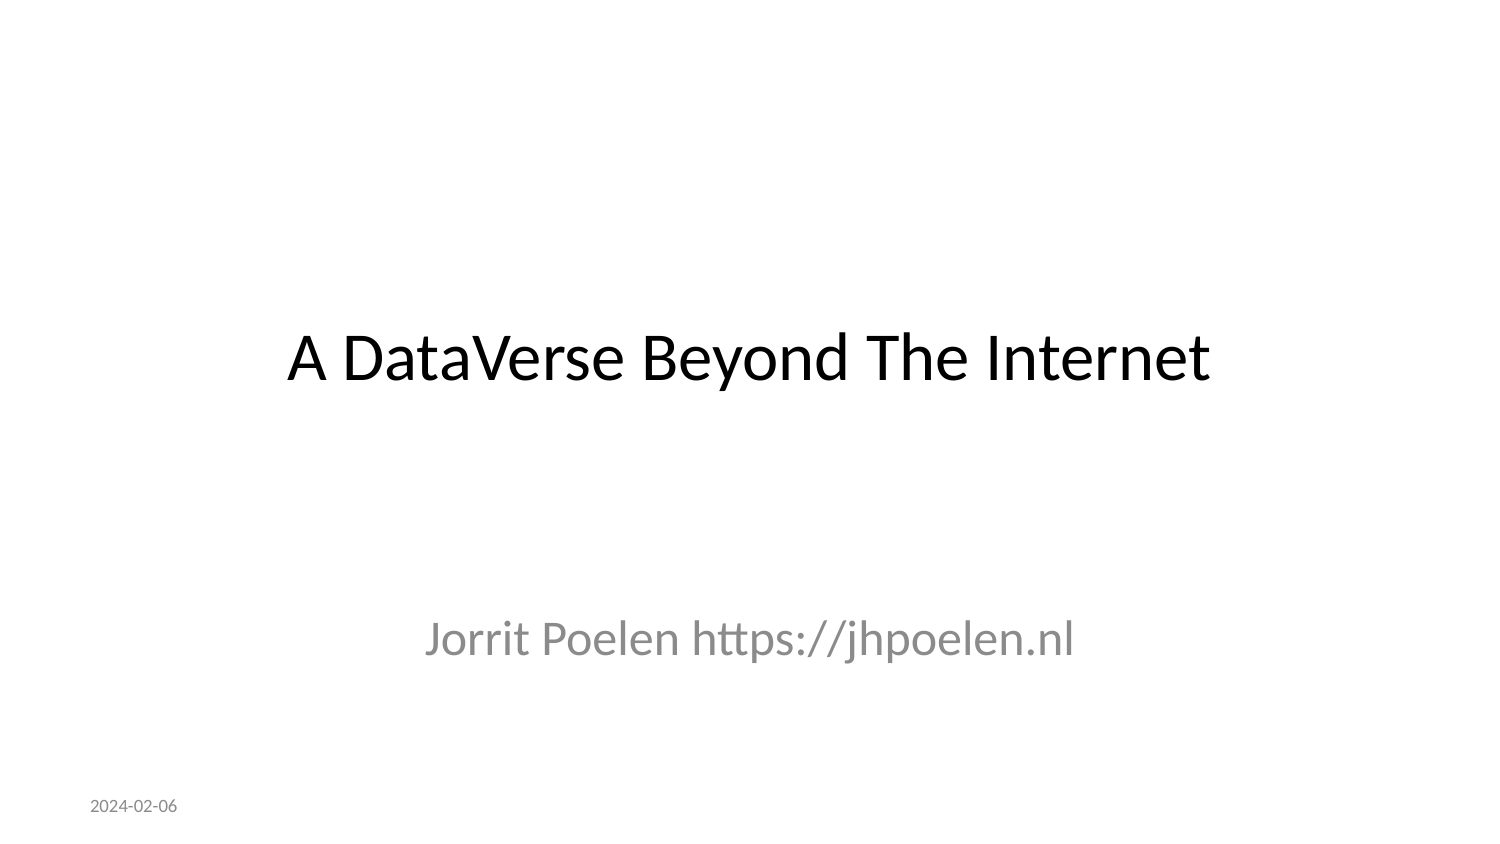

# A DataVerse Beyond The Internet
Jorrit Poelen https://jhpoelen.nl
2024-02-06